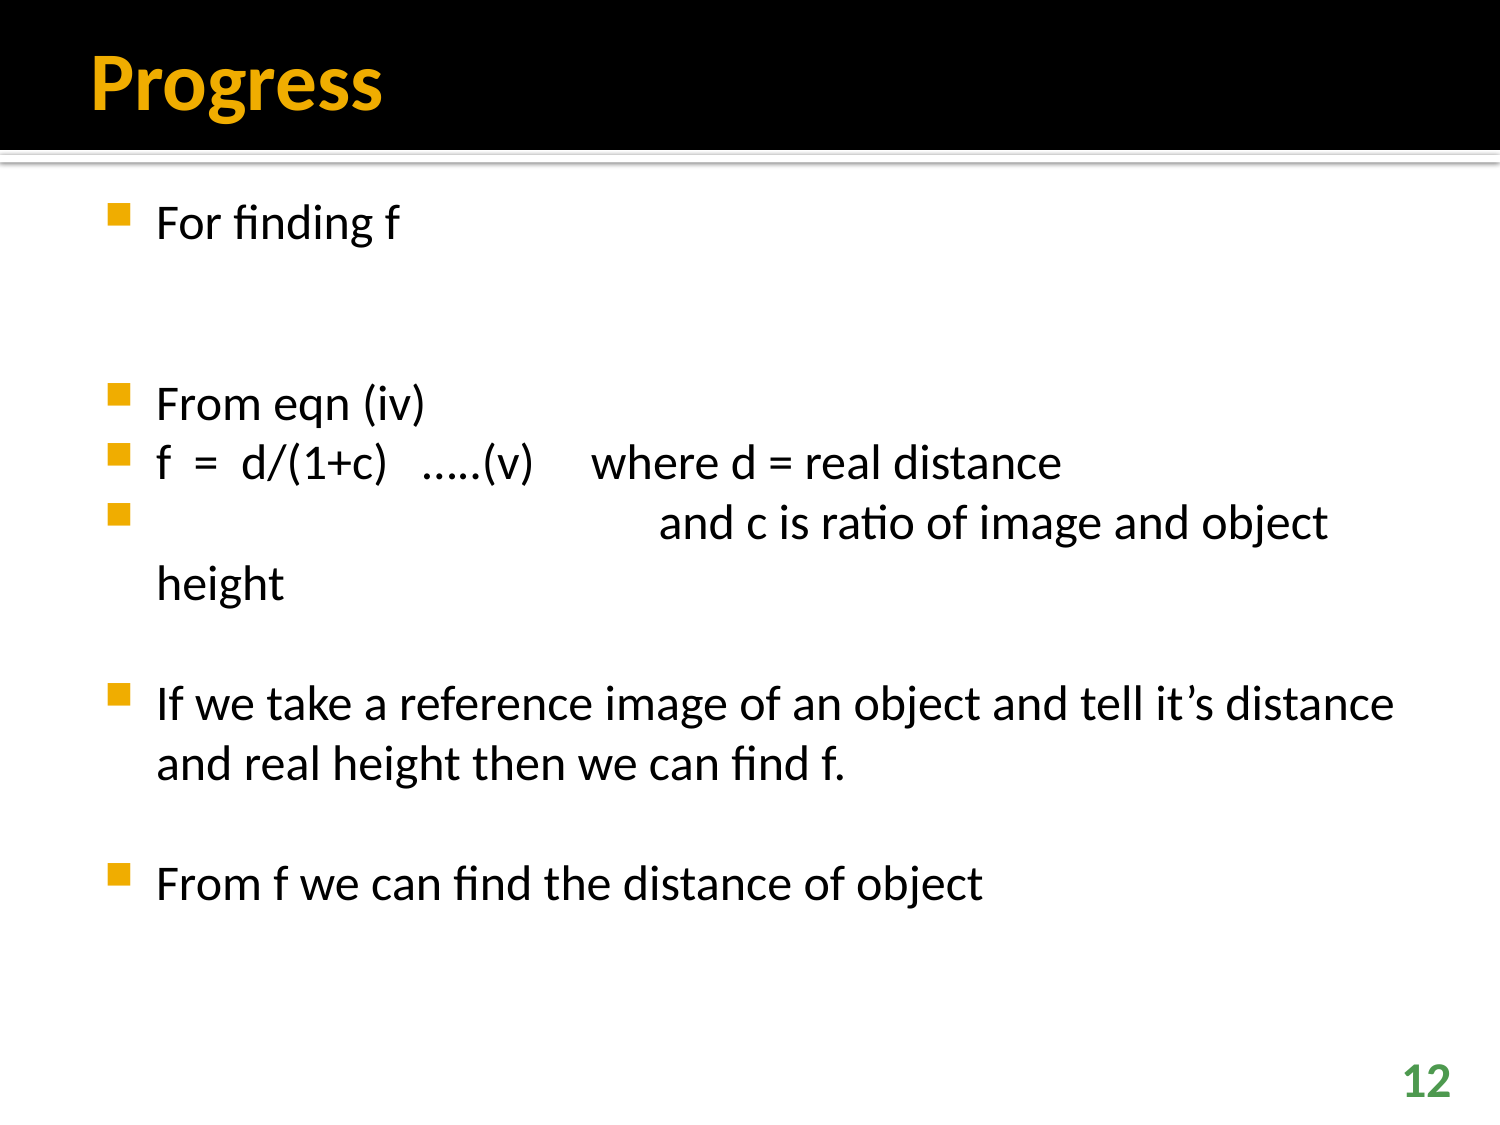

# Progress
For finding f

From eqn (iv)
f  =  d/(1+c)   …..(v)     where d = real distance
  		                  and c is ratio of image and object height

If we take a reference image of an object and tell it’s distance and real height then we can find f.

From f we can find the distance of object

12